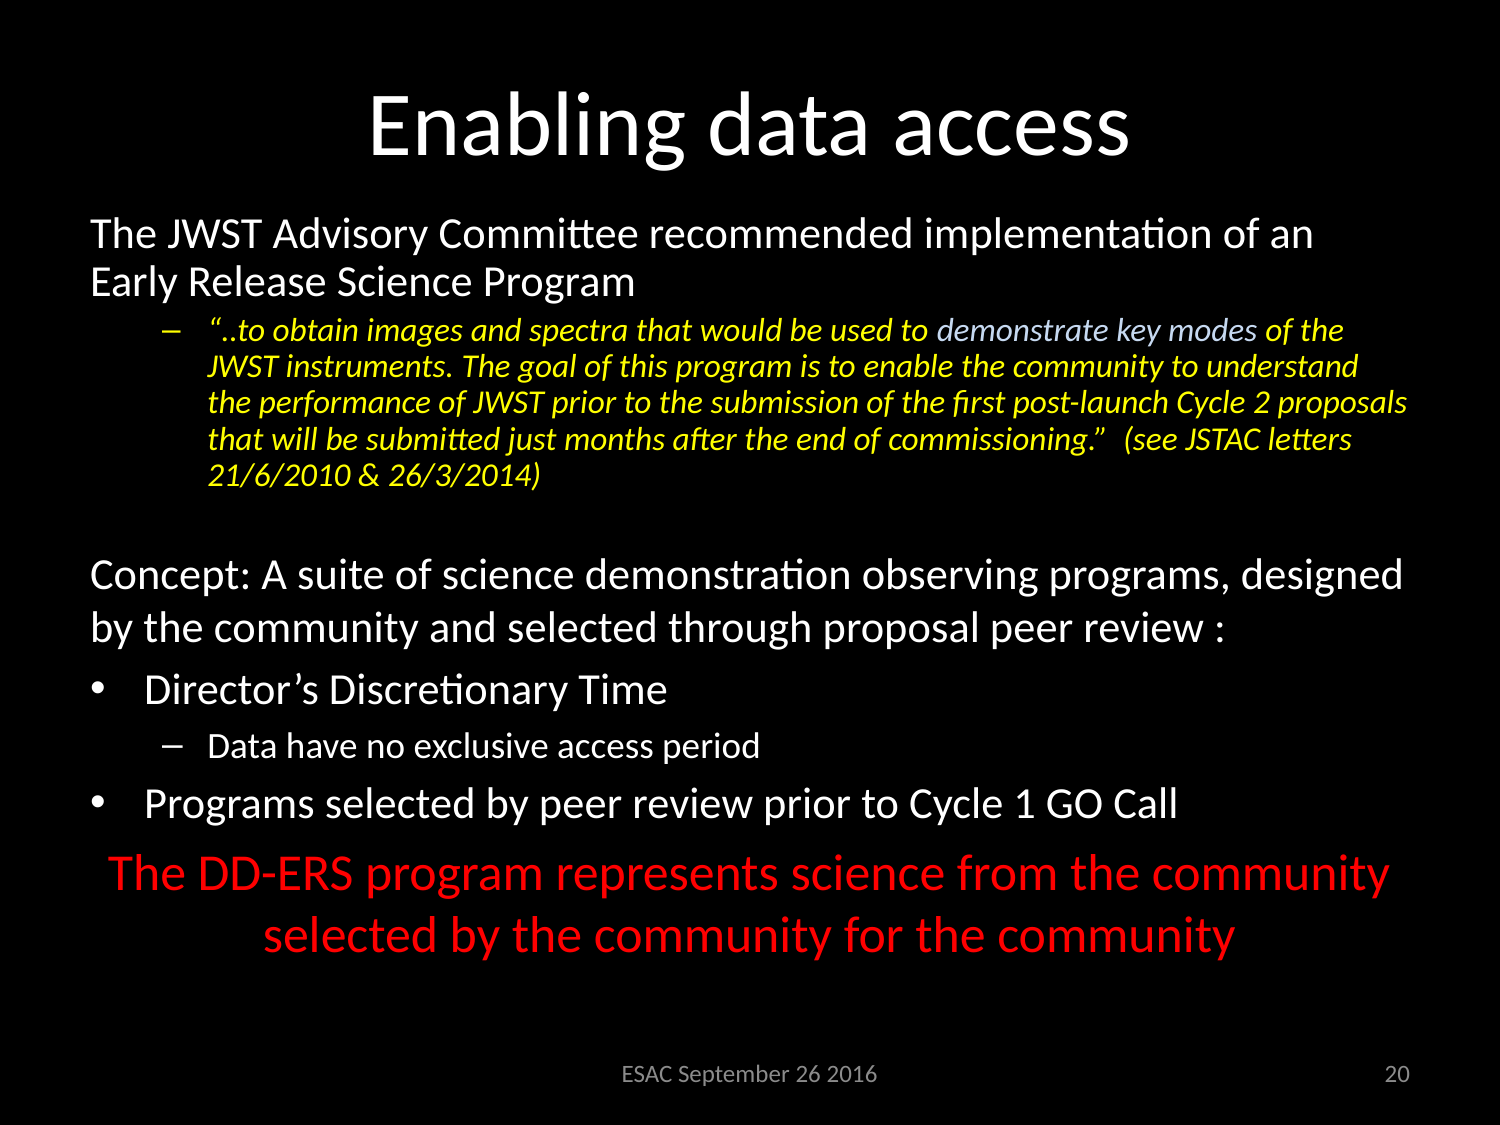

# Enabling data access
The JWST Advisory Committee recommended implementation of an Early Release Science Program
“..to obtain images and spectra that would be used to demonstrate key modes of the JWST instruments. The goal of this program is to enable the community to understand the performance of JWST prior to the submission of the first post-launch Cycle 2 proposals that will be submitted just months after the end of commissioning.”  (see JSTAC letters 21/6/2010 & 26/3/2014)

Concept: A suite of science demonstration observing programs, designed by the community and selected through proposal peer review :
Director’s Discretionary Time
Data have no exclusive access period
Programs selected by peer review prior to Cycle 1 GO Call
The DD-ERS program represents science from the community selected by the community for the community
ESAC September 26 2016
20